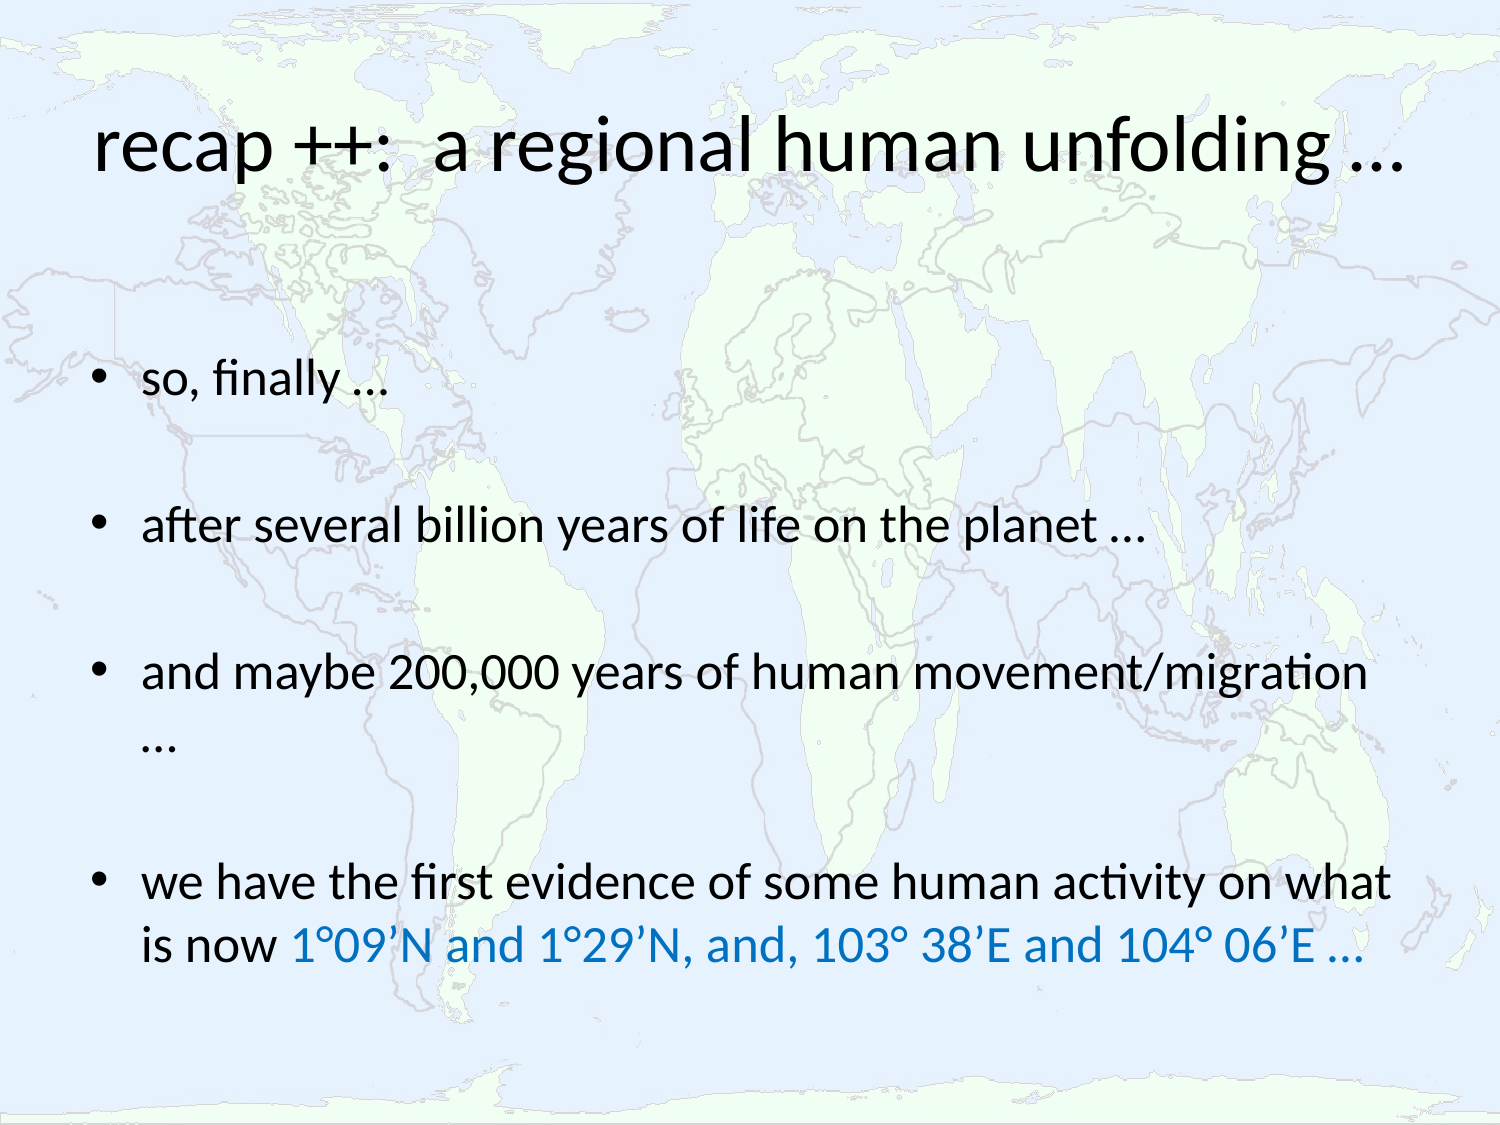

# recap ++:  a regional human unfolding …

so, finally …

after several billion years of life on the planet …

and maybe 200,000 years of human movement/migration …

we have the first evidence of some human activity on what is now 1°09’N and 1°29’N, and, 103° 38’E and 104° 06’E …